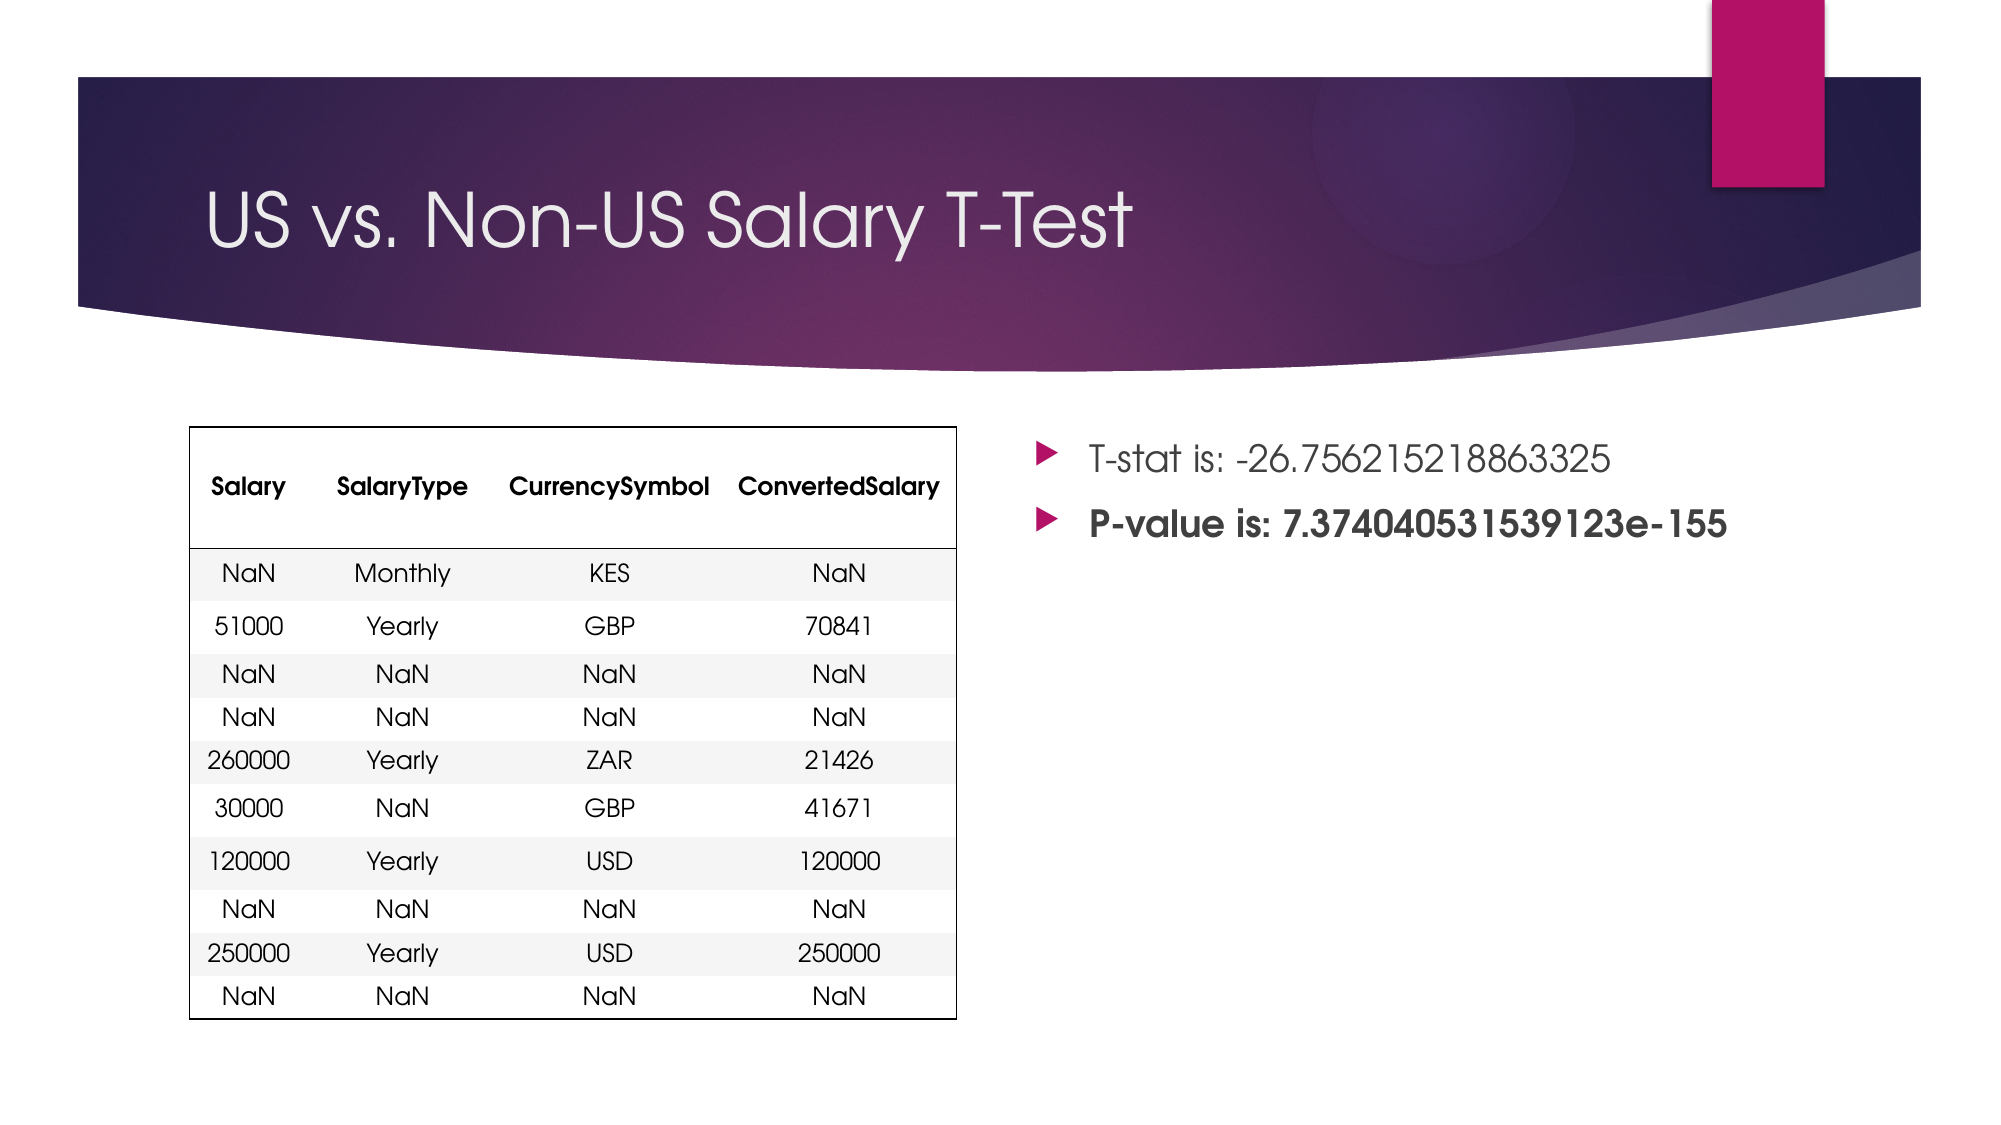

# US vs. Non-US Salary T-Test
| Salary | SalaryType | CurrencySymbol | ConvertedSalary |
| --- | --- | --- | --- |
| NaN | Monthly | KES | NaN |
| 51000 | Yearly | GBP | 70841 |
| NaN | NaN | NaN | NaN |
| NaN | NaN | NaN | NaN |
| 260000 | Yearly | ZAR | 21426 |
| 30000 | NaN | GBP | 41671 |
| 120000 | Yearly | USD | 120000 |
| NaN | NaN | NaN | NaN |
| 250000 | Yearly | USD | 250000 |
| NaN | NaN | NaN | NaN |
T-stat is: -26.756215218863325
P-value is: 7.374040531539123e-155